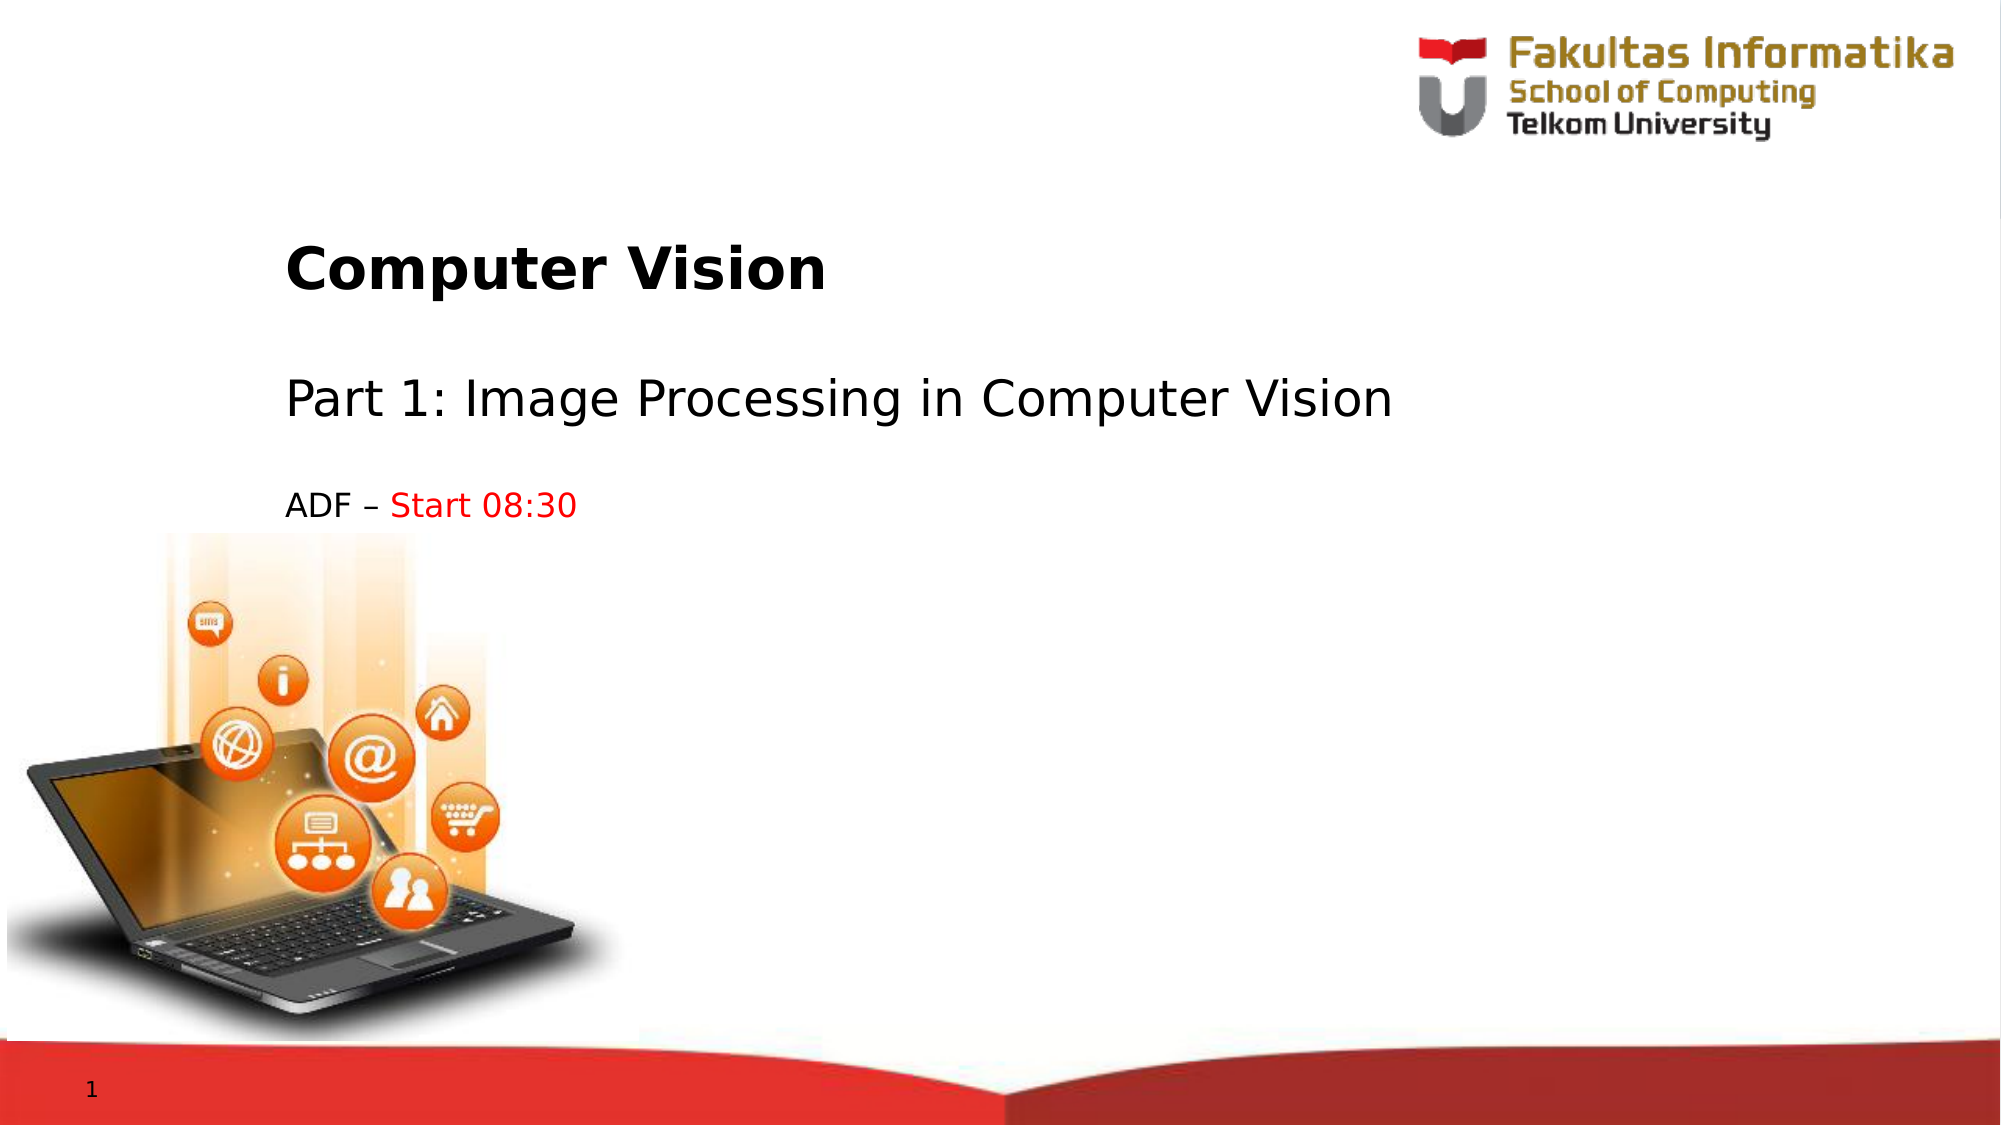

# Computer Vision
Part 1: Image Processing in Computer Vision
ADF – Start 08:30
1